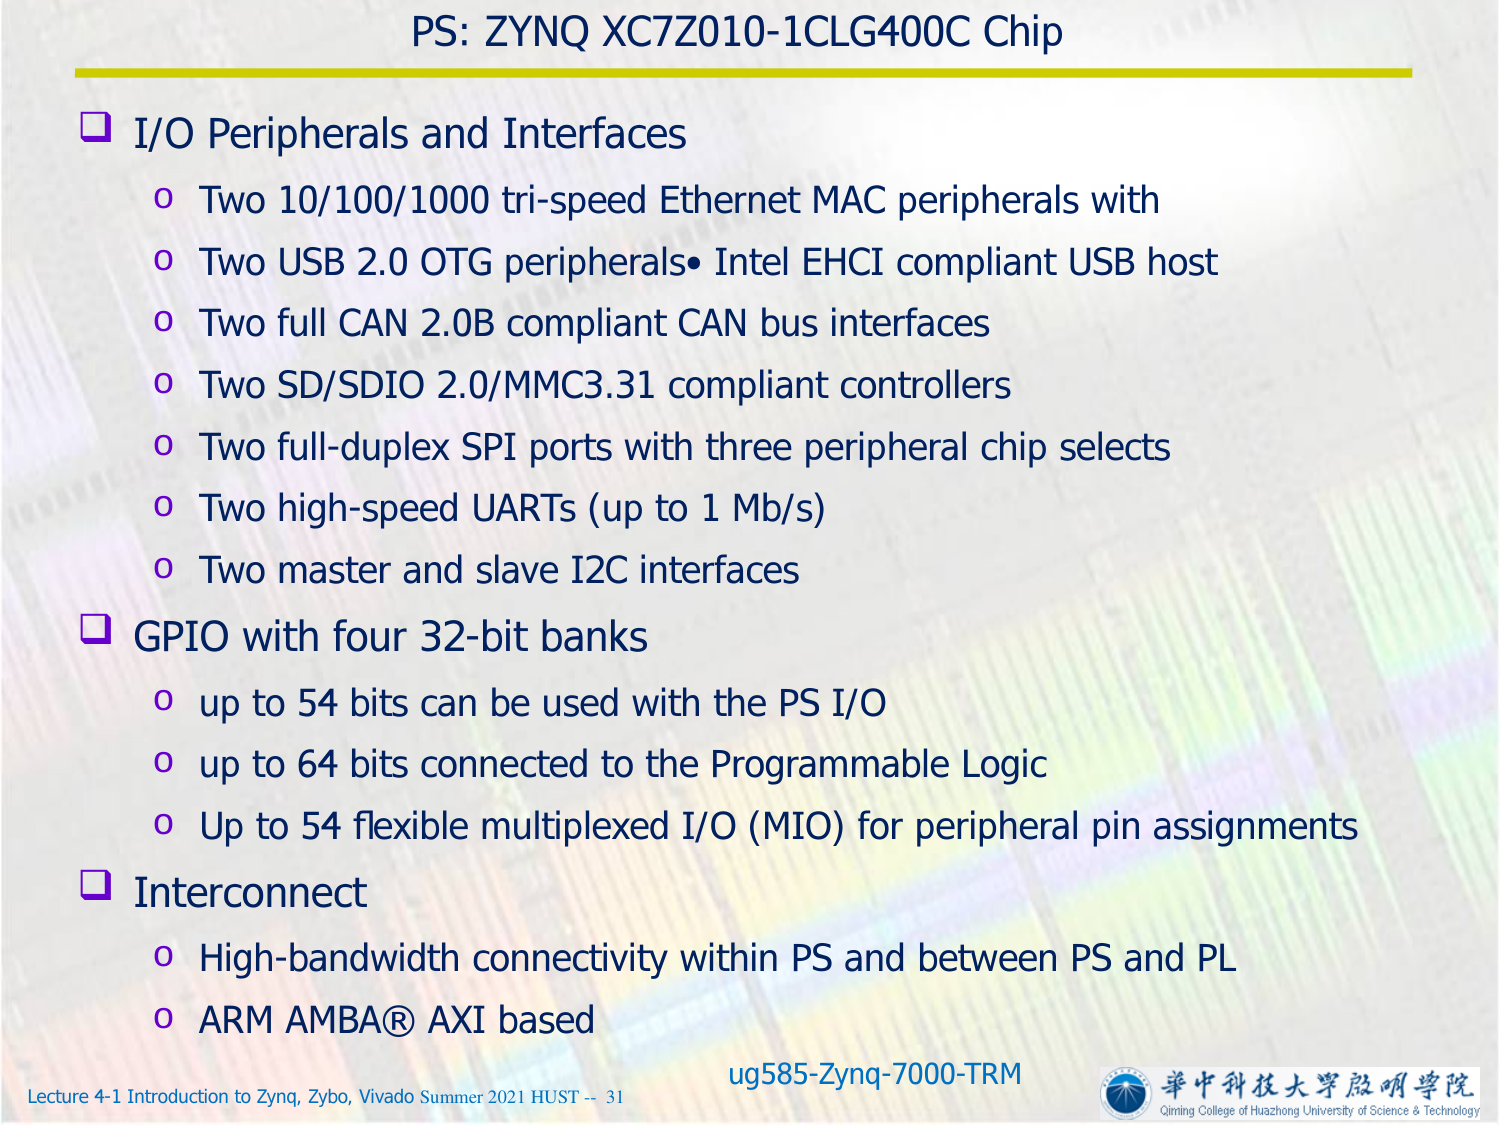

# PS: ZYNQ XC7Z010-1CLG400C Chip
I/O Peripherals and Interfaces
Two 10/100/1000 tri-speed Ethernet MAC peripherals with
Two USB 2.0 OTG peripherals• Intel EHCI compliant USB host
Two full CAN 2.0B compliant CAN bus interfaces
Two SD/SDIO 2.0/MMC3.31 compliant controllers
Two full-duplex SPI ports with three peripheral chip selects
Two high-speed UARTs (up to 1 Mb/s)
Two master and slave I2C interfaces
GPIO with four 32-bit banks
up to 54 bits can be used with the PS I/O
up to 64 bits connected to the Programmable Logic
Up to 54 flexible multiplexed I/O (MIO) for peripheral pin assignments
Interconnect
High-bandwidth connectivity within PS and between PS and PL
ARM AMBA® AXI based
ug585-Zynq-7000-TRM